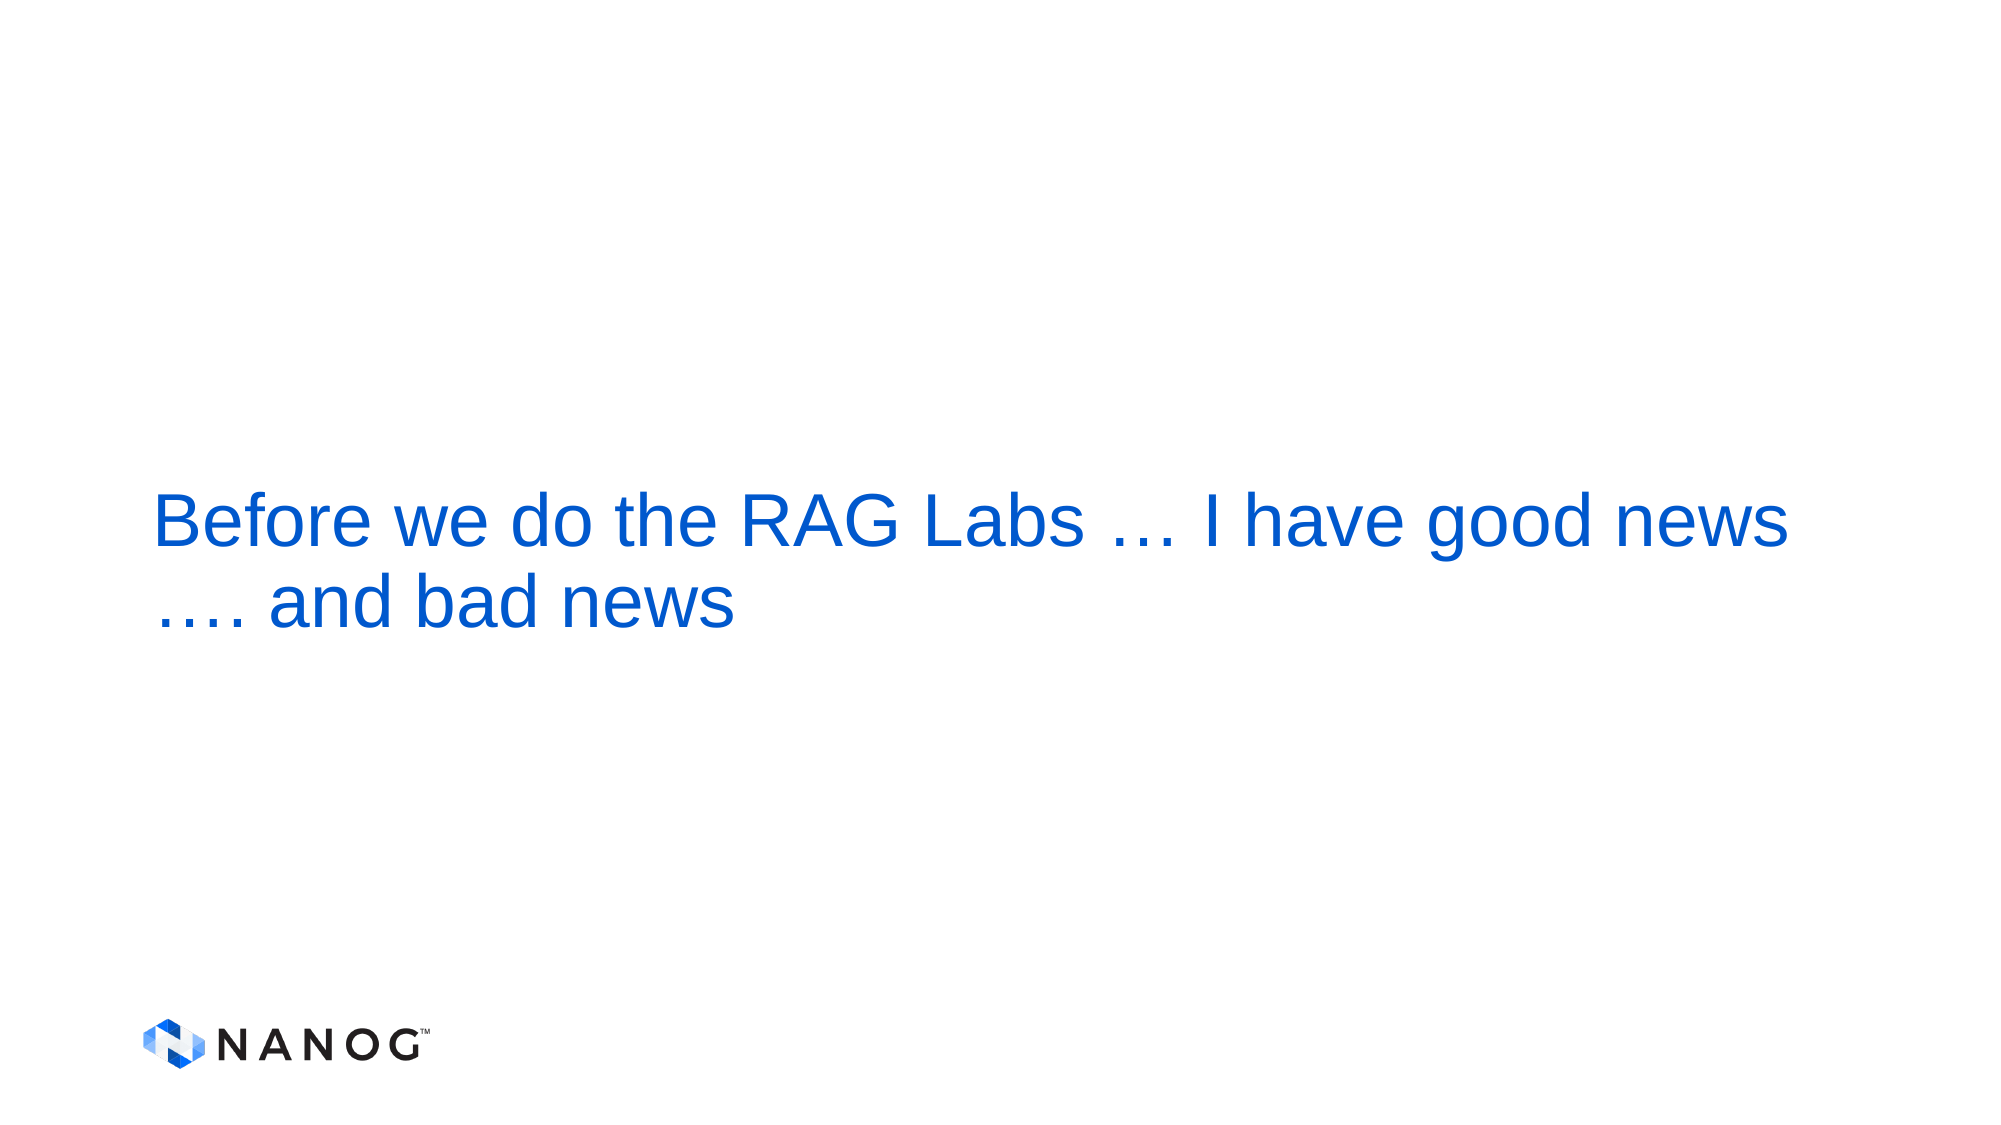

# Before we do the RAG Labs … I have good news …. and bad news